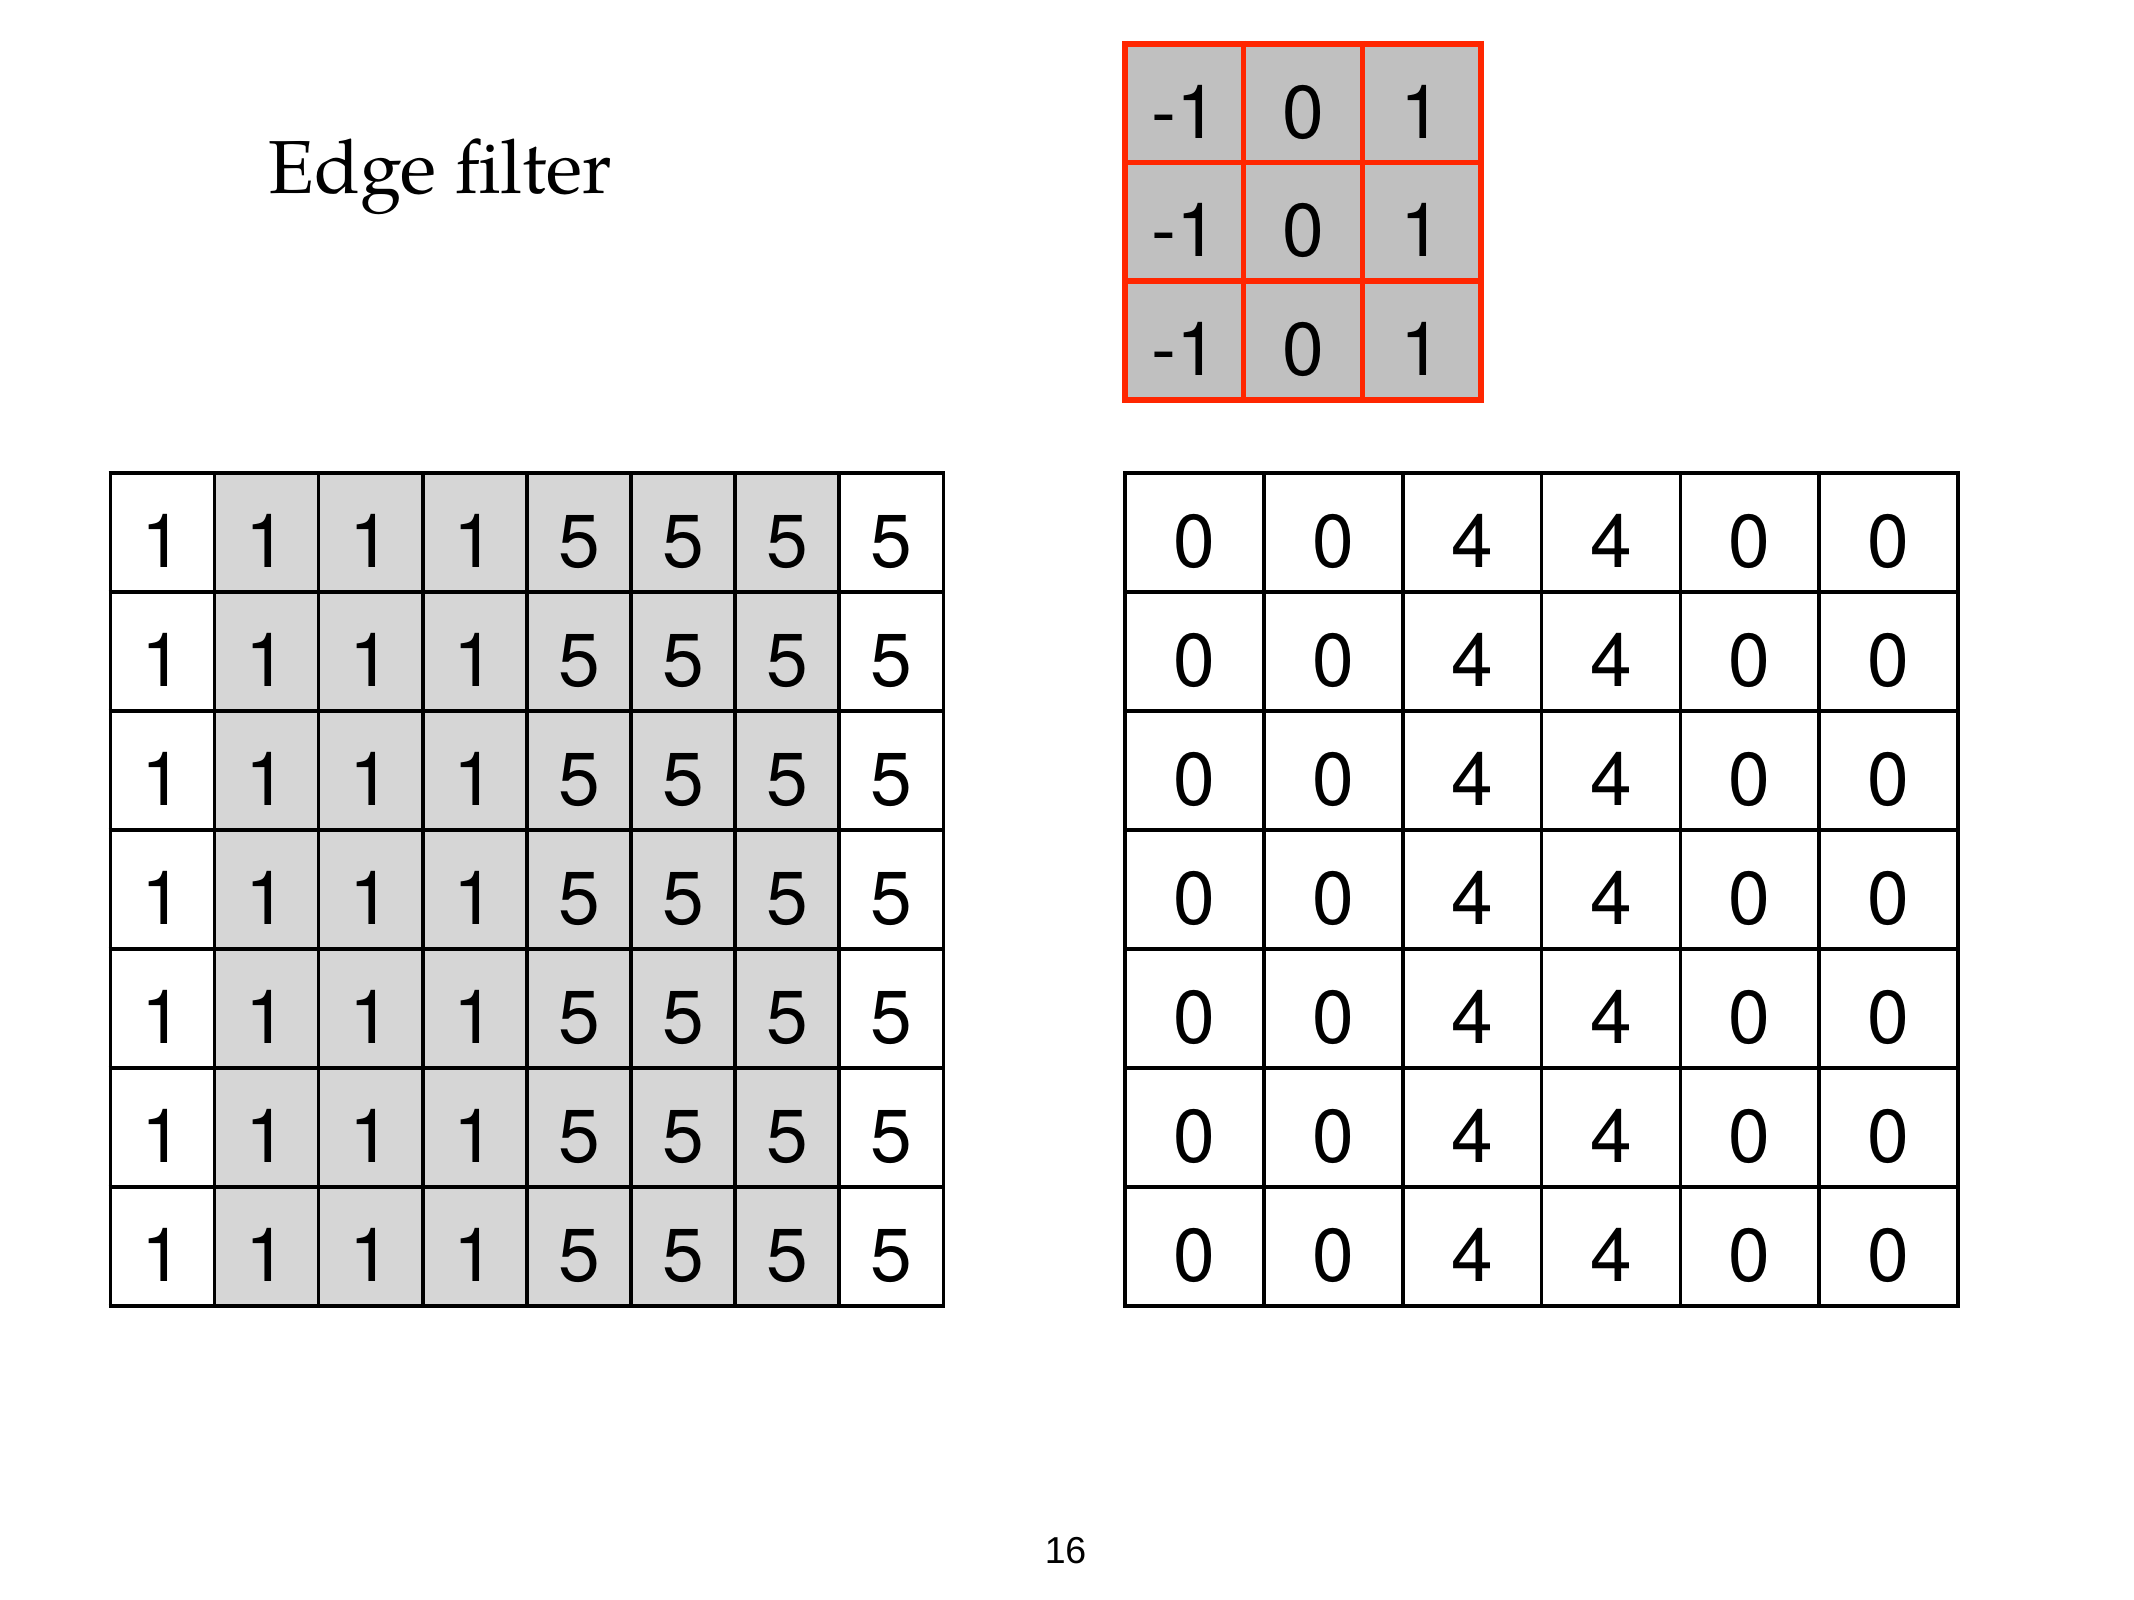

| -1 | 0 | 1 |
| --- | --- | --- |
| -1 | 0 | 1 |
| -1 | 0 | 1 |
Edge filter
| 1 | 1 | 1 | 1 | 5 | 5 | 5 | 5 |
| --- | --- | --- | --- | --- | --- | --- | --- |
| 1 | 1 | 1 | 1 | 5 | 5 | 5 | 5 |
| 1 | 1 | 1 | 1 | 5 | 5 | 5 | 5 |
| 1 | 1 | 1 | 1 | 5 | 5 | 5 | 5 |
| 1 | 1 | 1 | 1 | 5 | 5 | 5 | 5 |
| 1 | 1 | 1 | 1 | 5 | 5 | 5 | 5 |
| 1 | 1 | 1 | 1 | 5 | 5 | 5 | 5 |
| 0 | 0 | 4 | 4 | 0 | 0 |
| --- | --- | --- | --- | --- | --- |
| 0 | 0 | 4 | 4 | 0 | 0 |
| 0 | 0 | 4 | 4 | 0 | 0 |
| 0 | 0 | 4 | 4 | 0 | 0 |
| 0 | 0 | 4 | 4 | 0 | 0 |
| 0 | 0 | 4 | 4 | 0 | 0 |
| 0 | 0 | 4 | 4 | 0 | 0 |
16